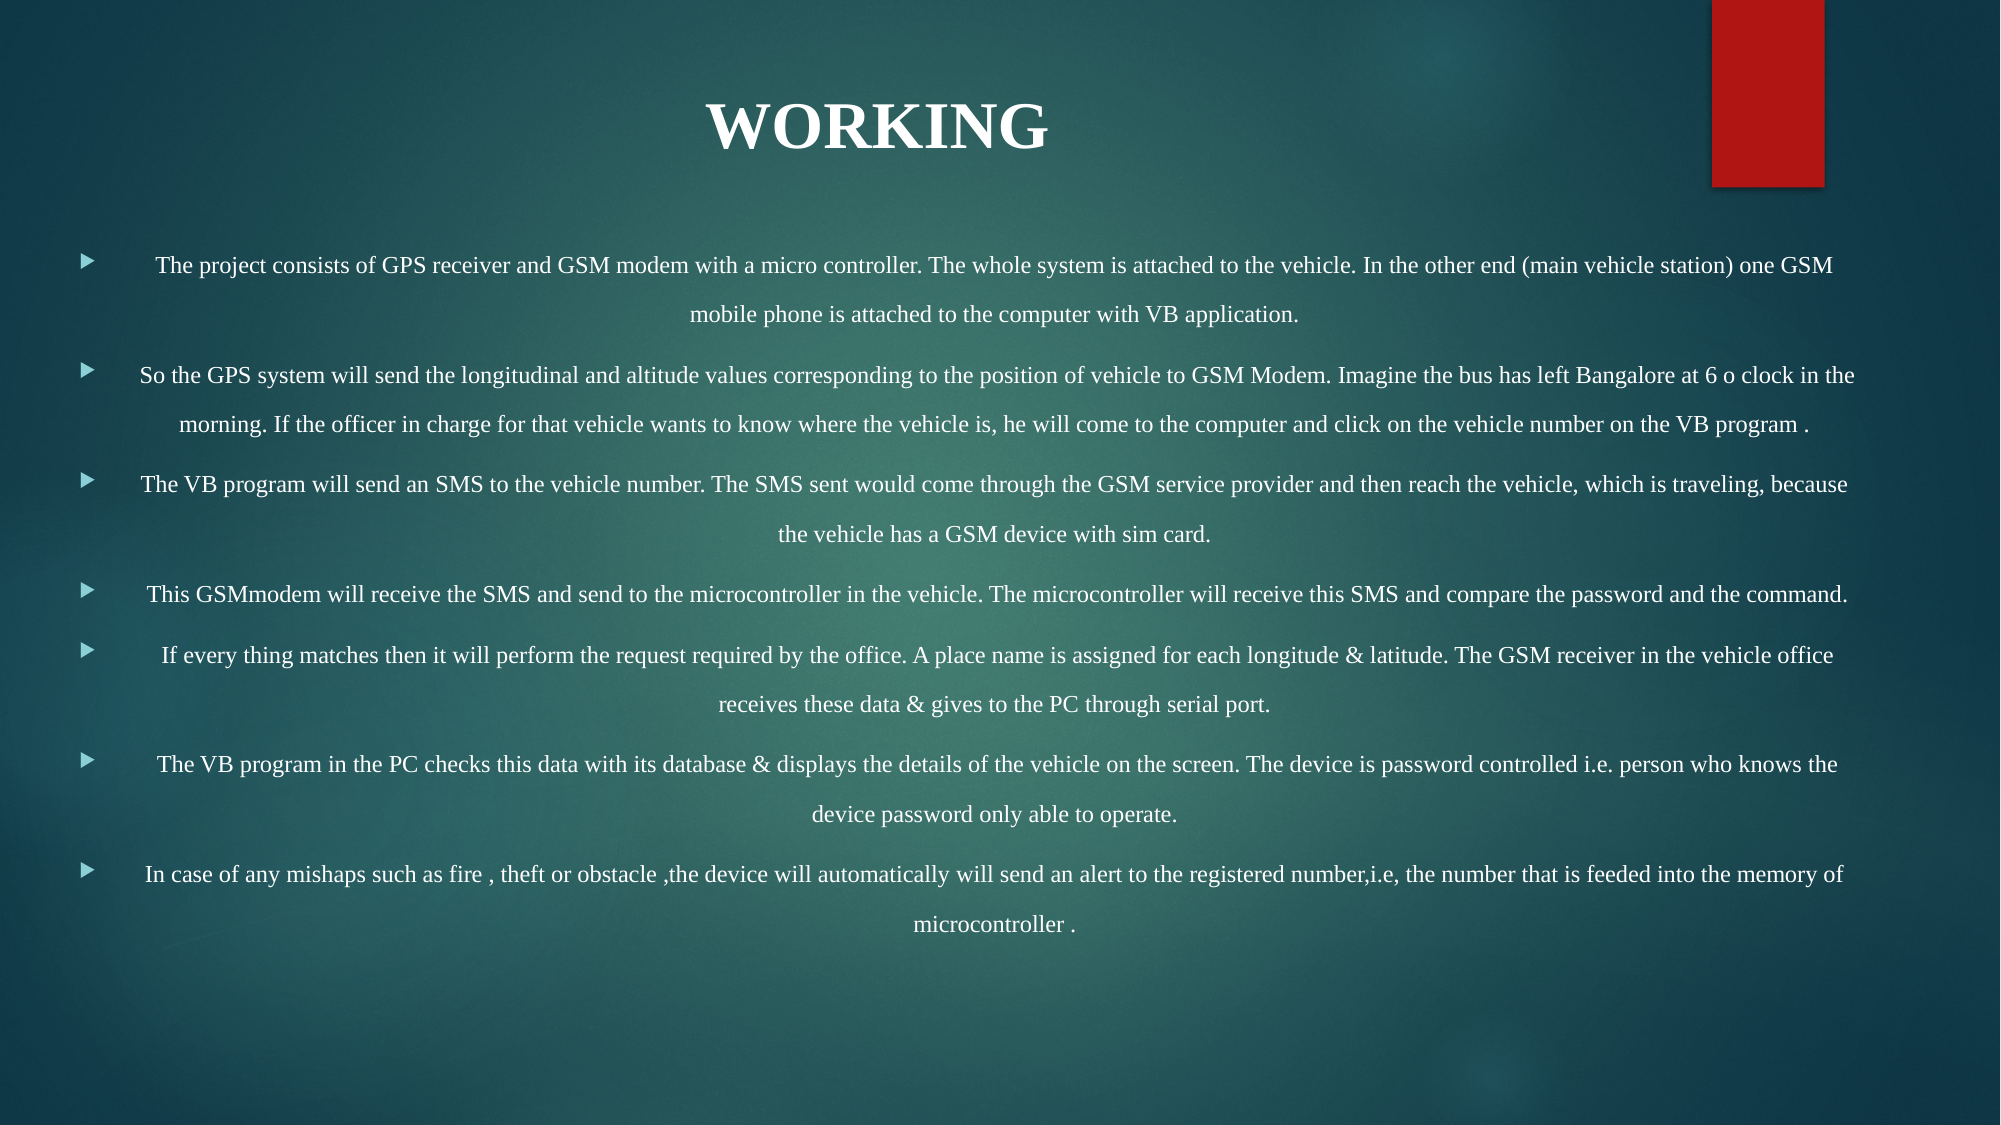

# WORKING
The project consists of GPS receiver and GSM modem with a micro controller. The whole system is attached to the vehicle. In the other end (main vehicle station) one GSM mobile phone is attached to the computer with VB application.
 So the GPS system will send the longitudinal and altitude values corresponding to the position of vehicle to GSM Modem. Imagine the bus has left Bangalore at 6 o clock in the morning. If the officer in charge for that vehicle wants to know where the vehicle is, he will come to the computer and click on the vehicle number on the VB program .
The VB program will send an SMS to the vehicle number. The SMS sent would come through the GSM service provider and then reach the vehicle, which is traveling, because the vehicle has a GSM device with sim card.
 This GSMmodem will receive the SMS and send to the microcontroller in the vehicle. The microcontroller will receive this SMS and compare the password and the command.
 If every thing matches then it will perform the request required by the office. A place name is assigned for each longitude & latitude. The GSM receiver in the vehicle office receives these data & gives to the PC through serial port.
 The VB program in the PC checks this data with its database & displays the details of the vehicle on the screen. The device is password controlled i.e. person who knows the device password only able to operate.
In case of any mishaps such as fire , theft or obstacle ,the device will automatically will send an alert to the registered number,i.e, the number that is feeded into the memory of microcontroller .